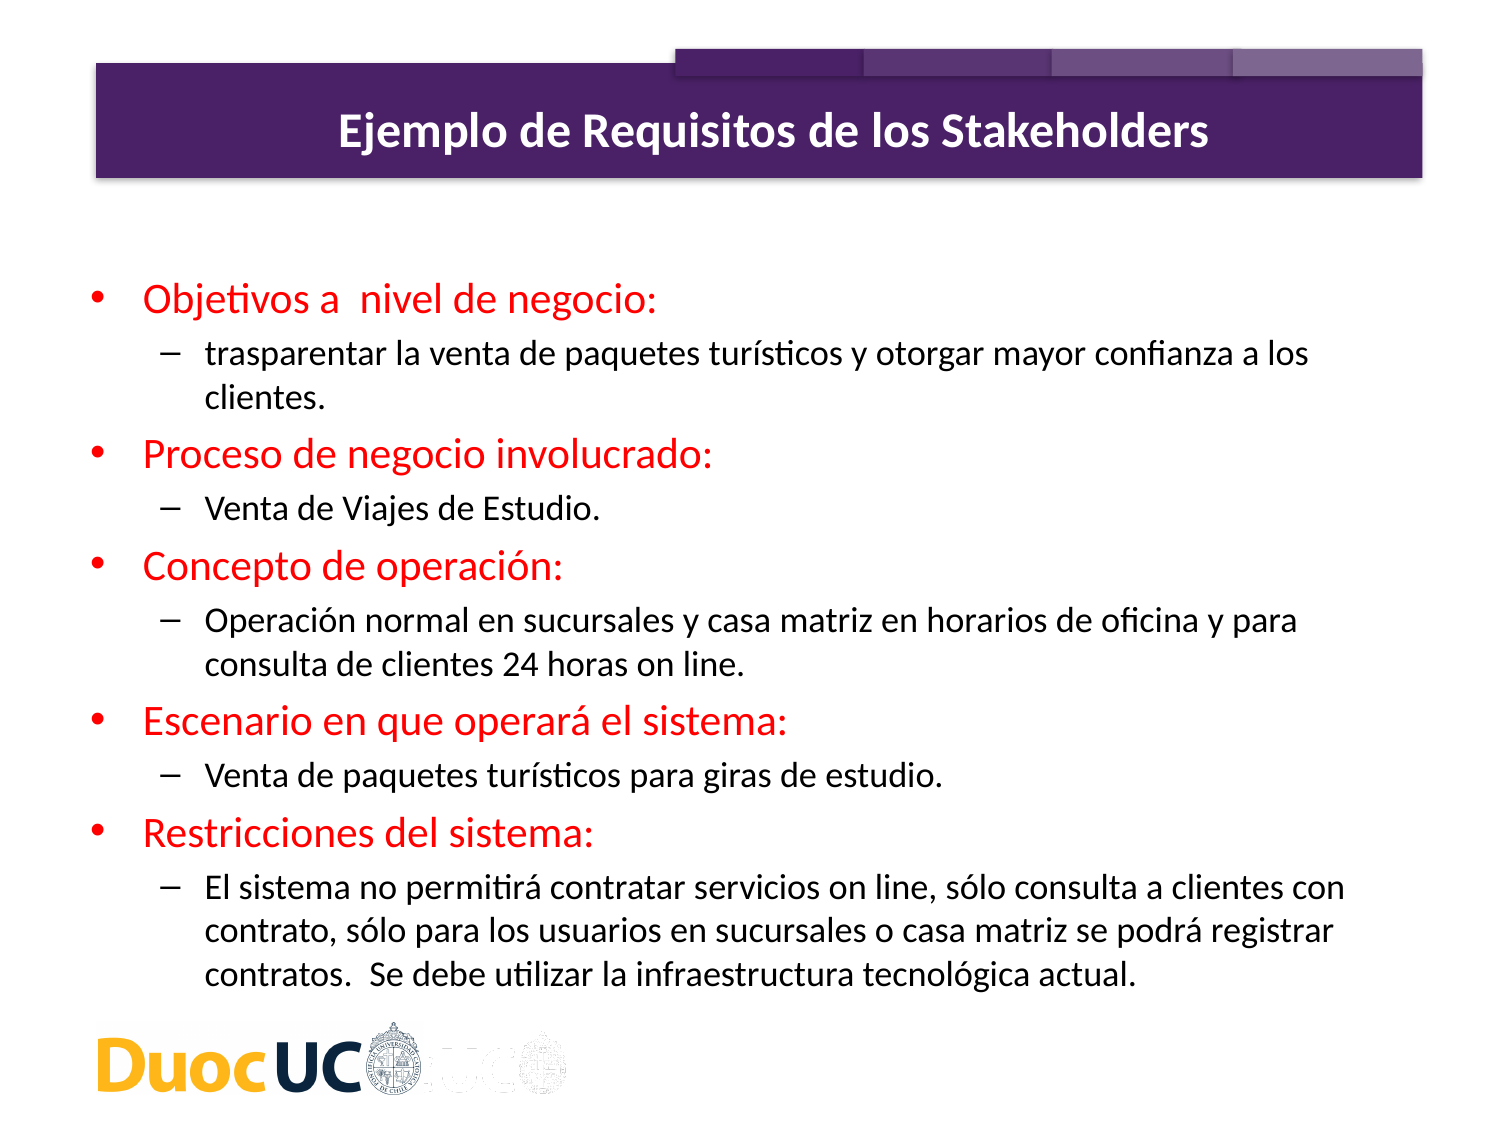

Ejemplo de Requisitos de los Stakeholders
Objetivos a  nivel de negocio:
trasparentar la venta de paquetes turísticos y otorgar mayor confianza a los clientes.
Proceso de negocio involucrado:
Venta de Viajes de Estudio.
Concepto de operación:
Operación normal en sucursales y casa matriz en horarios de oficina y para consulta de clientes 24 horas on line.
Escenario en que operará el sistema:
Venta de paquetes turísticos para giras de estudio.
Restricciones del sistema:
El sistema no permitirá contratar servicios on line, sólo consulta a clientes con contrato, sólo para los usuarios en sucursales o casa matriz se podrá registrar contratos.  Se debe utilizar la infraestructura tecnológica actual.